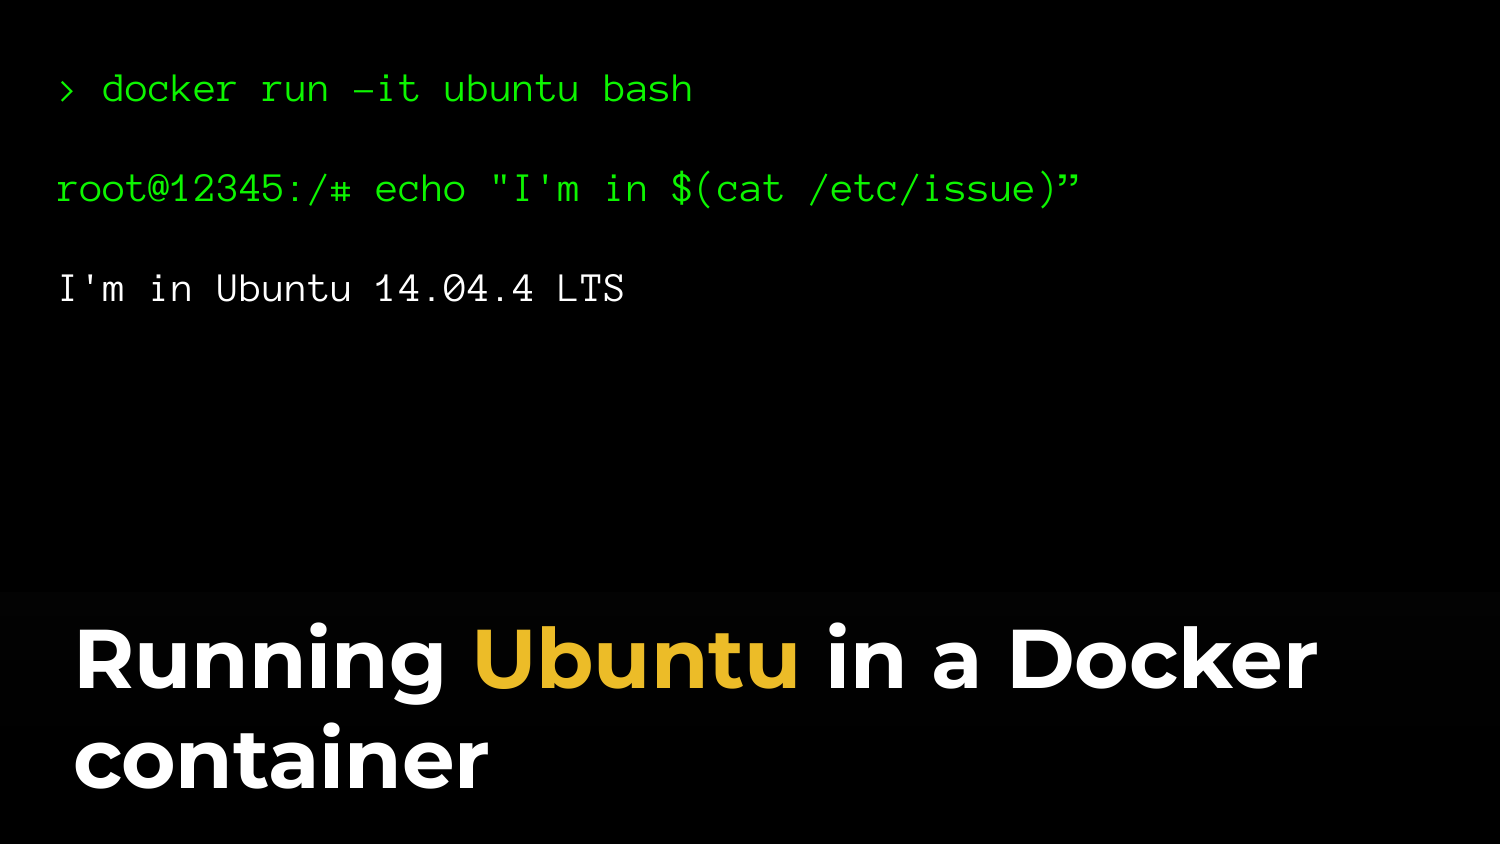

> docker run –it ubuntu bash

root@12345:/# echo "I'm in $(cat /etc/issue)”

I'm in Ubuntu 14.04.4 LTS
Running Ubuntu in a Docker container